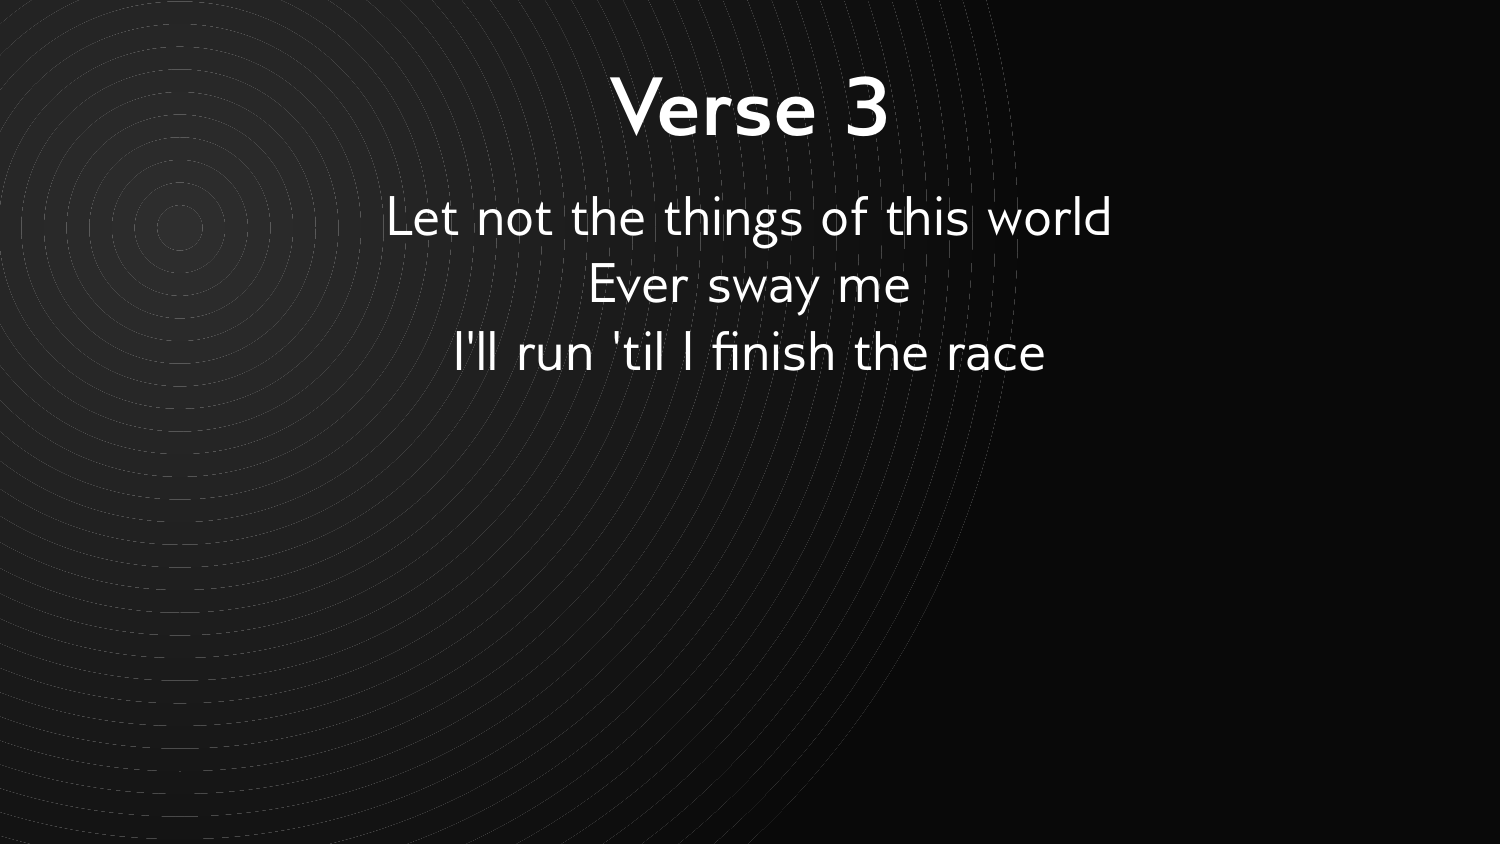

Verse 3
Let not the things of this world
Ever sway me
I'll run 'til I finish the race